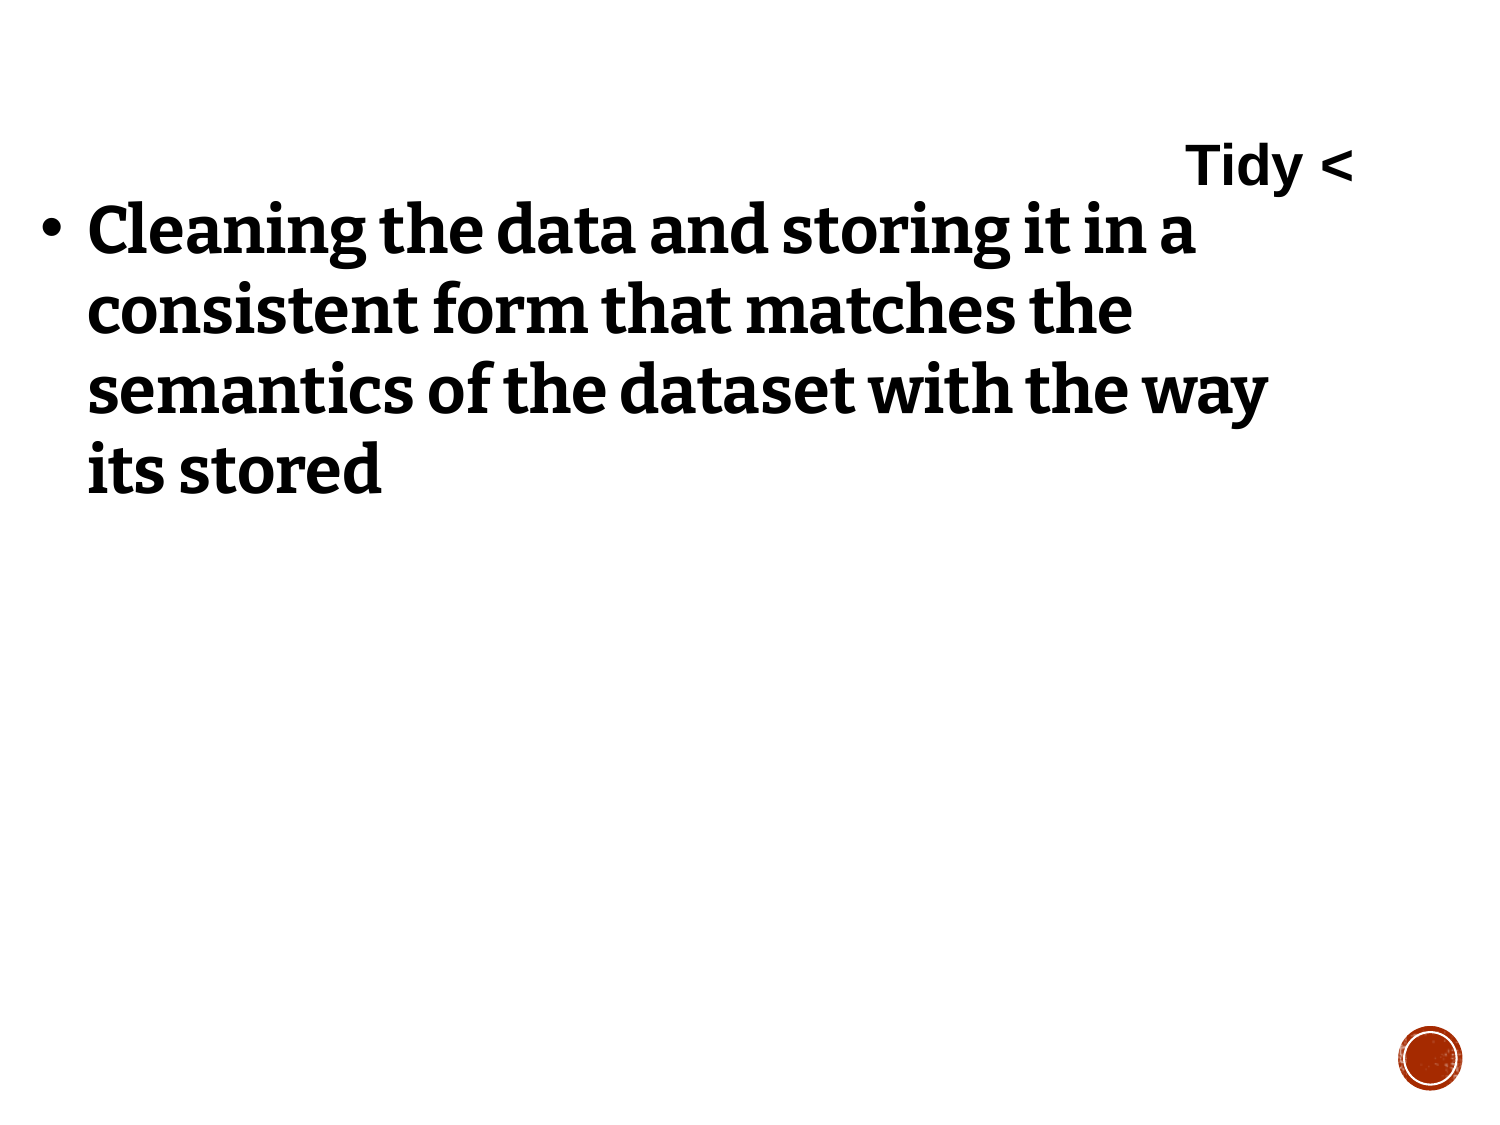

Tidy <
Cleaning the data and storing it in a consistent form that matches the semantics of the dataset with the way its stored